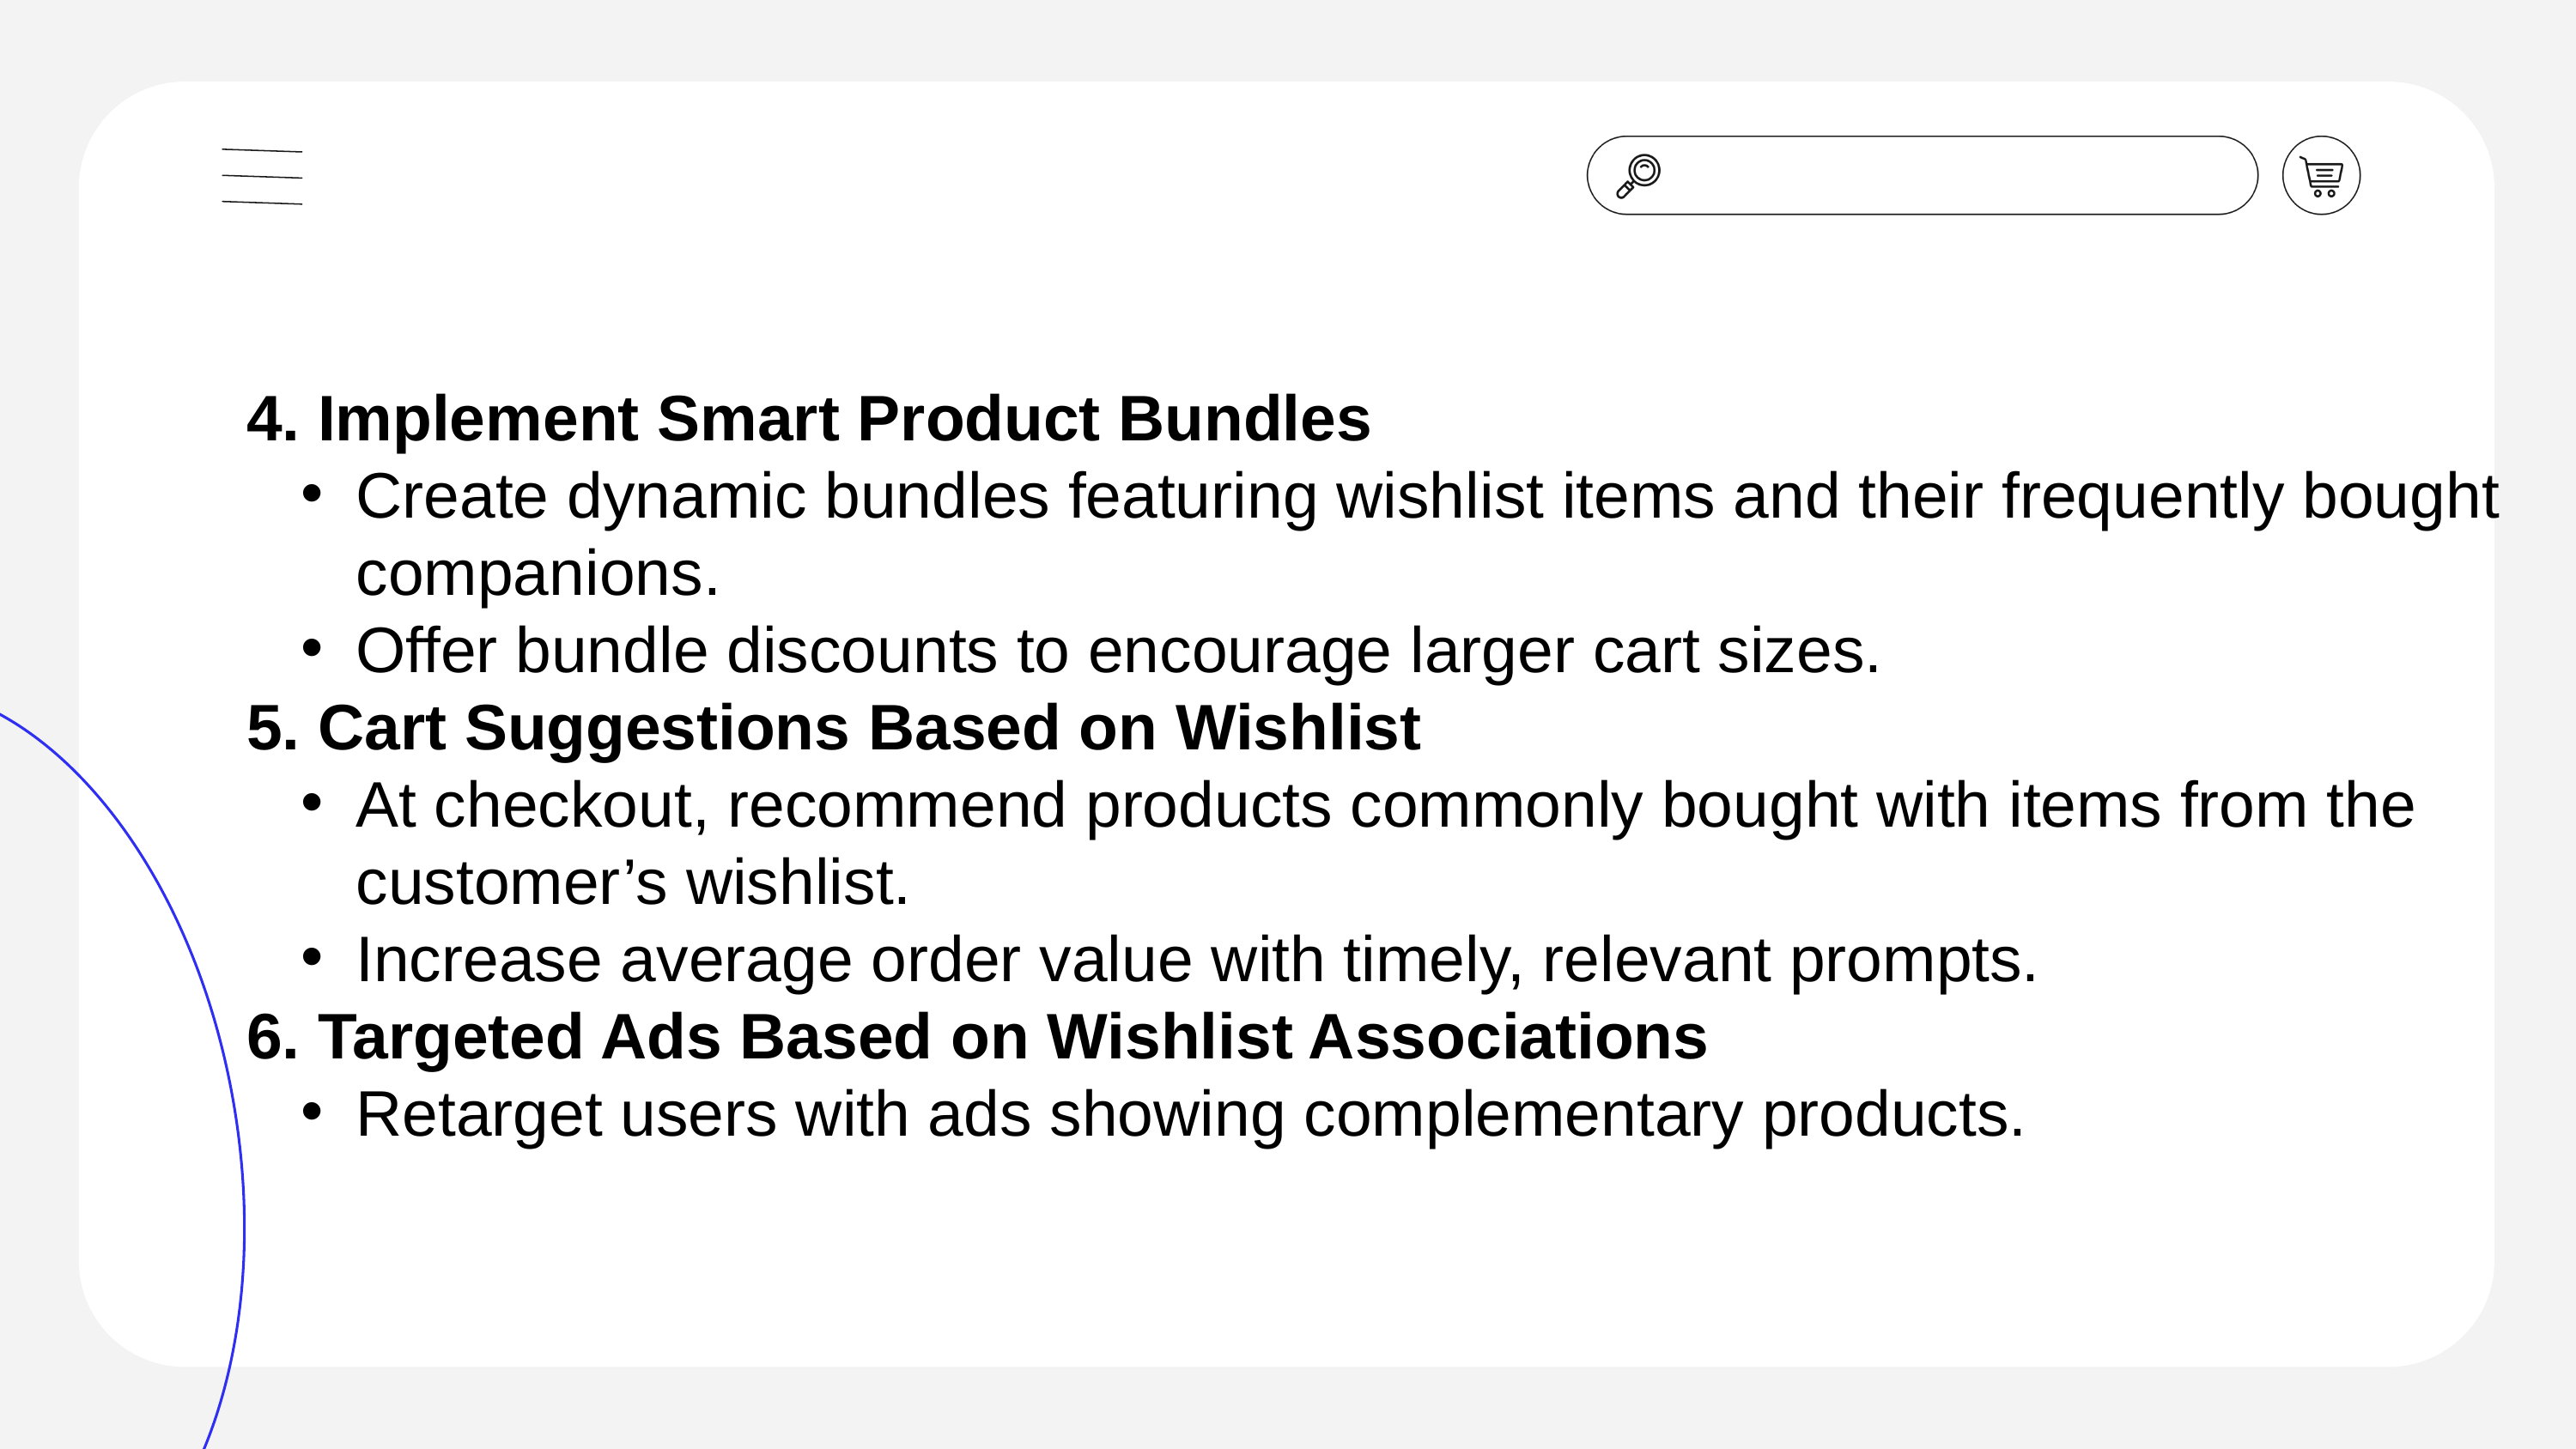

4. Implement Smart Product Bundles
Create dynamic bundles featuring wishlist items and their frequently bought companions.
Offer bundle discounts to encourage larger cart sizes.
5. Cart Suggestions Based on Wishlist
At checkout, recommend products commonly bought with items from the customer’s wishlist.
Increase average order value with timely, relevant prompts.
6. Targeted Ads Based on Wishlist Associations
Retarget users with ads showing complementary products.